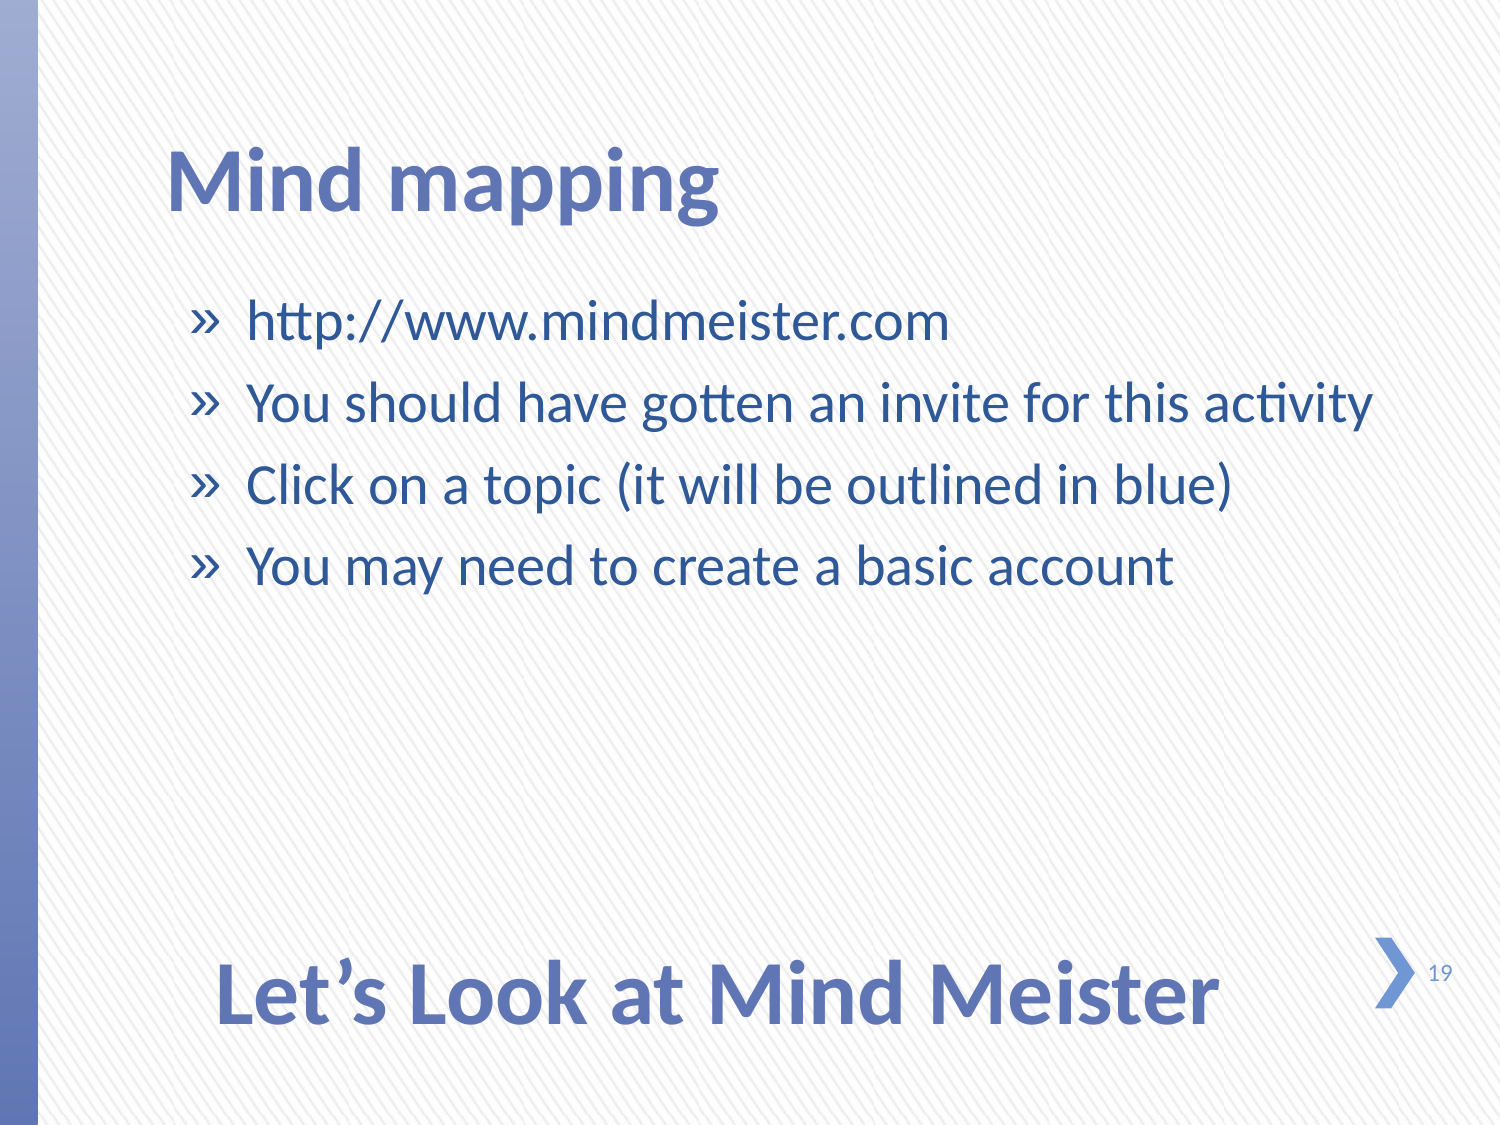

# Mind mapping
http://www.mindmeister.com
You should have gotten an invite for this activity
Click on a topic (it will be outlined in blue)
You may need to create a basic account
Let’s Look at Mind Meister
19